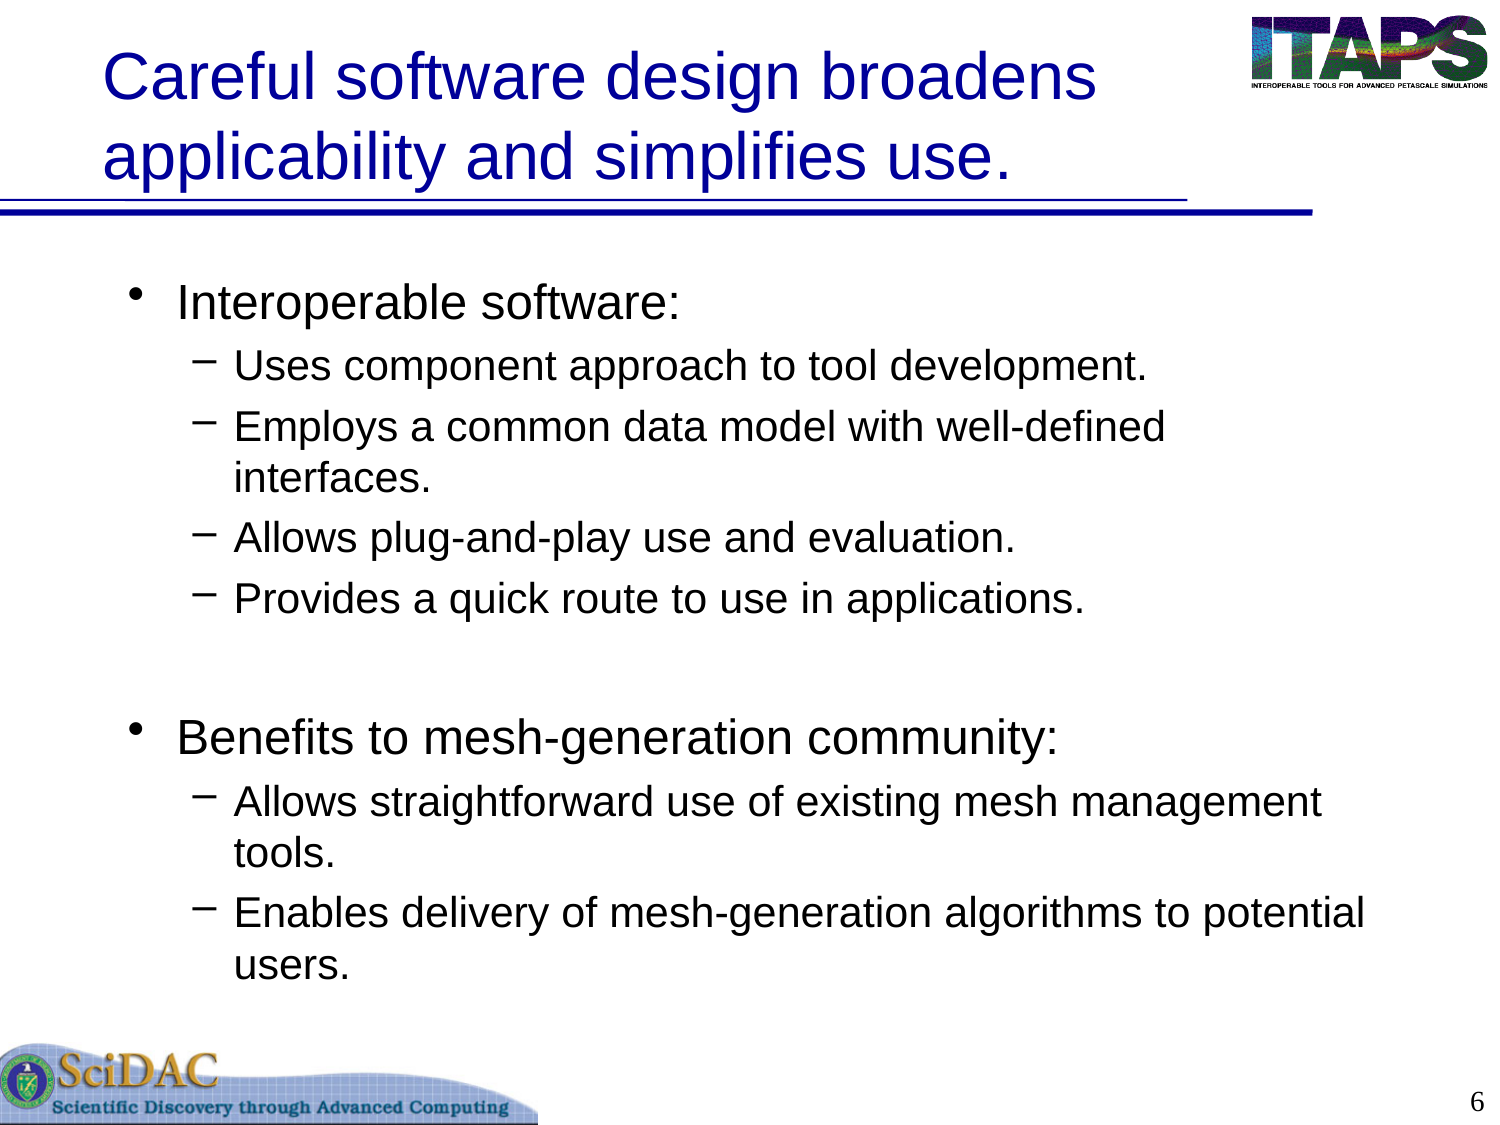

# Careful software design broadens applicability and simplifies use.
Interoperable software:
Uses component approach to tool development.
Employs a common data model with well-defined interfaces.
Allows plug-and-play use and evaluation.
Provides a quick route to use in applications.

Benefits to mesh-generation community:
Allows straightforward use of existing mesh management tools.
Enables delivery of mesh-generation algorithms to potential users.

6